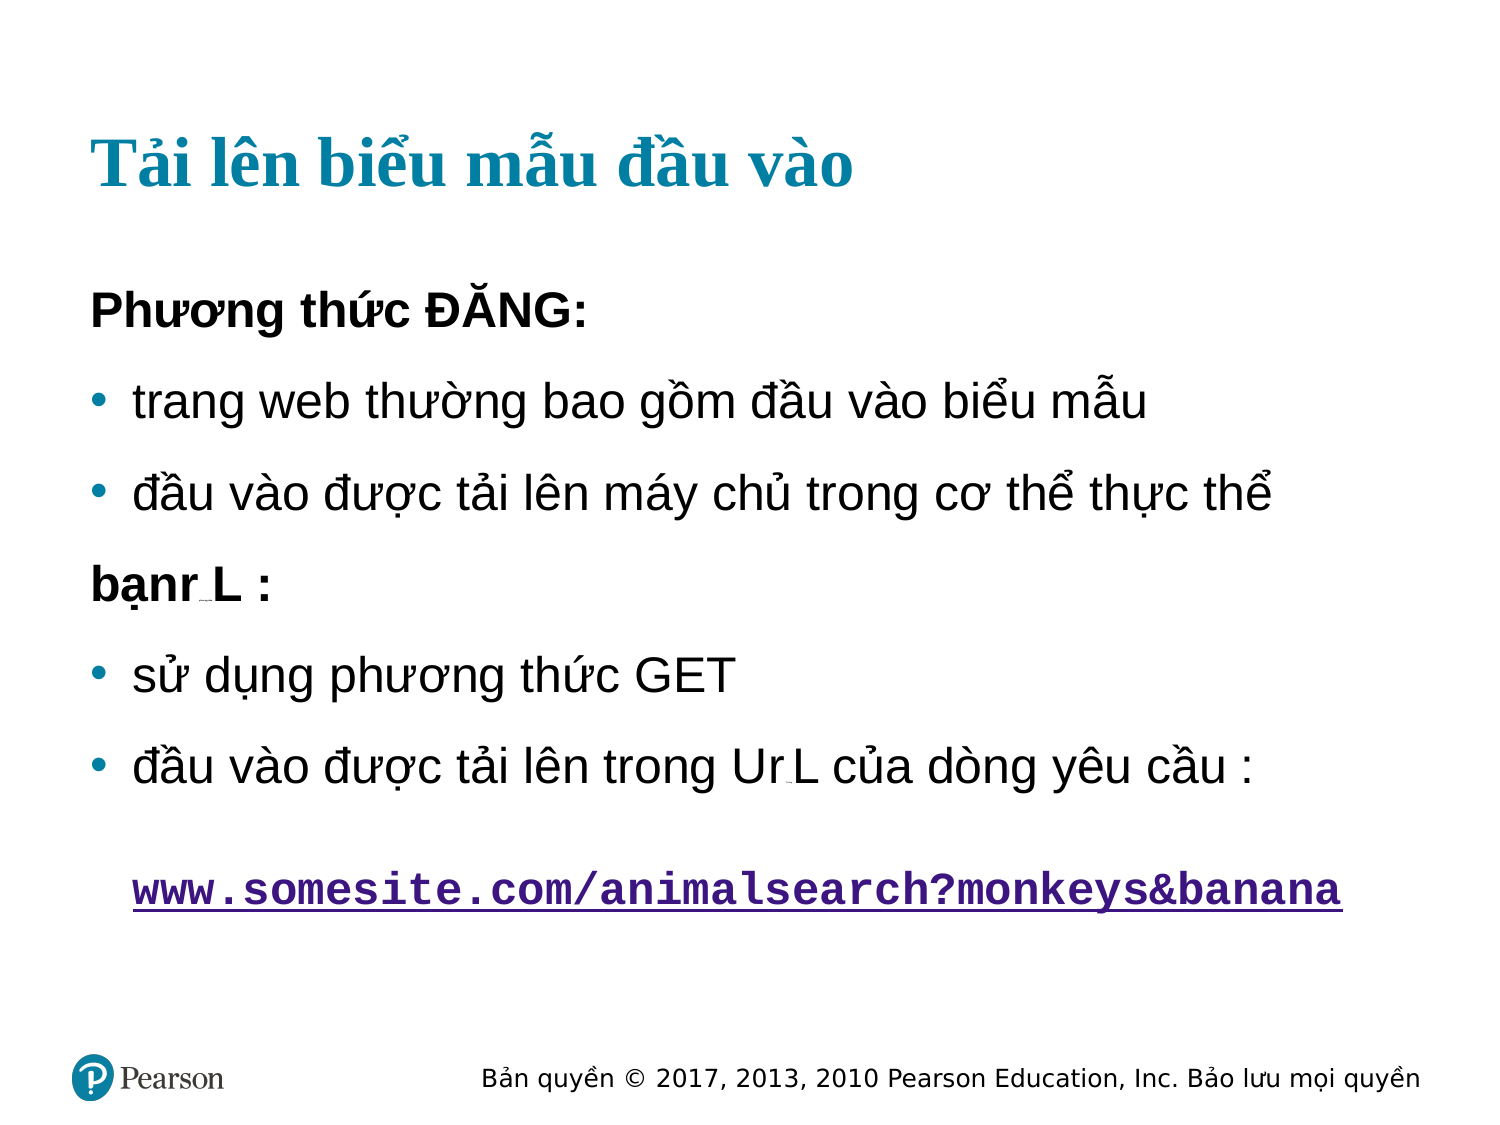

# Tải lên biểu mẫu đầu vào
Phương thức ĐĂNG:
trang web thường bao gồm đầu vào biểu mẫu
đầu vào được tải lên máy chủ trong cơ thể thực thể
bạn r phương pháp L :
sử dụng phương thức GET
đầu vào được tải lên trong U r Trường L của dòng yêu cầu :
www.somesite.com/animalsearch?monkeys&banana